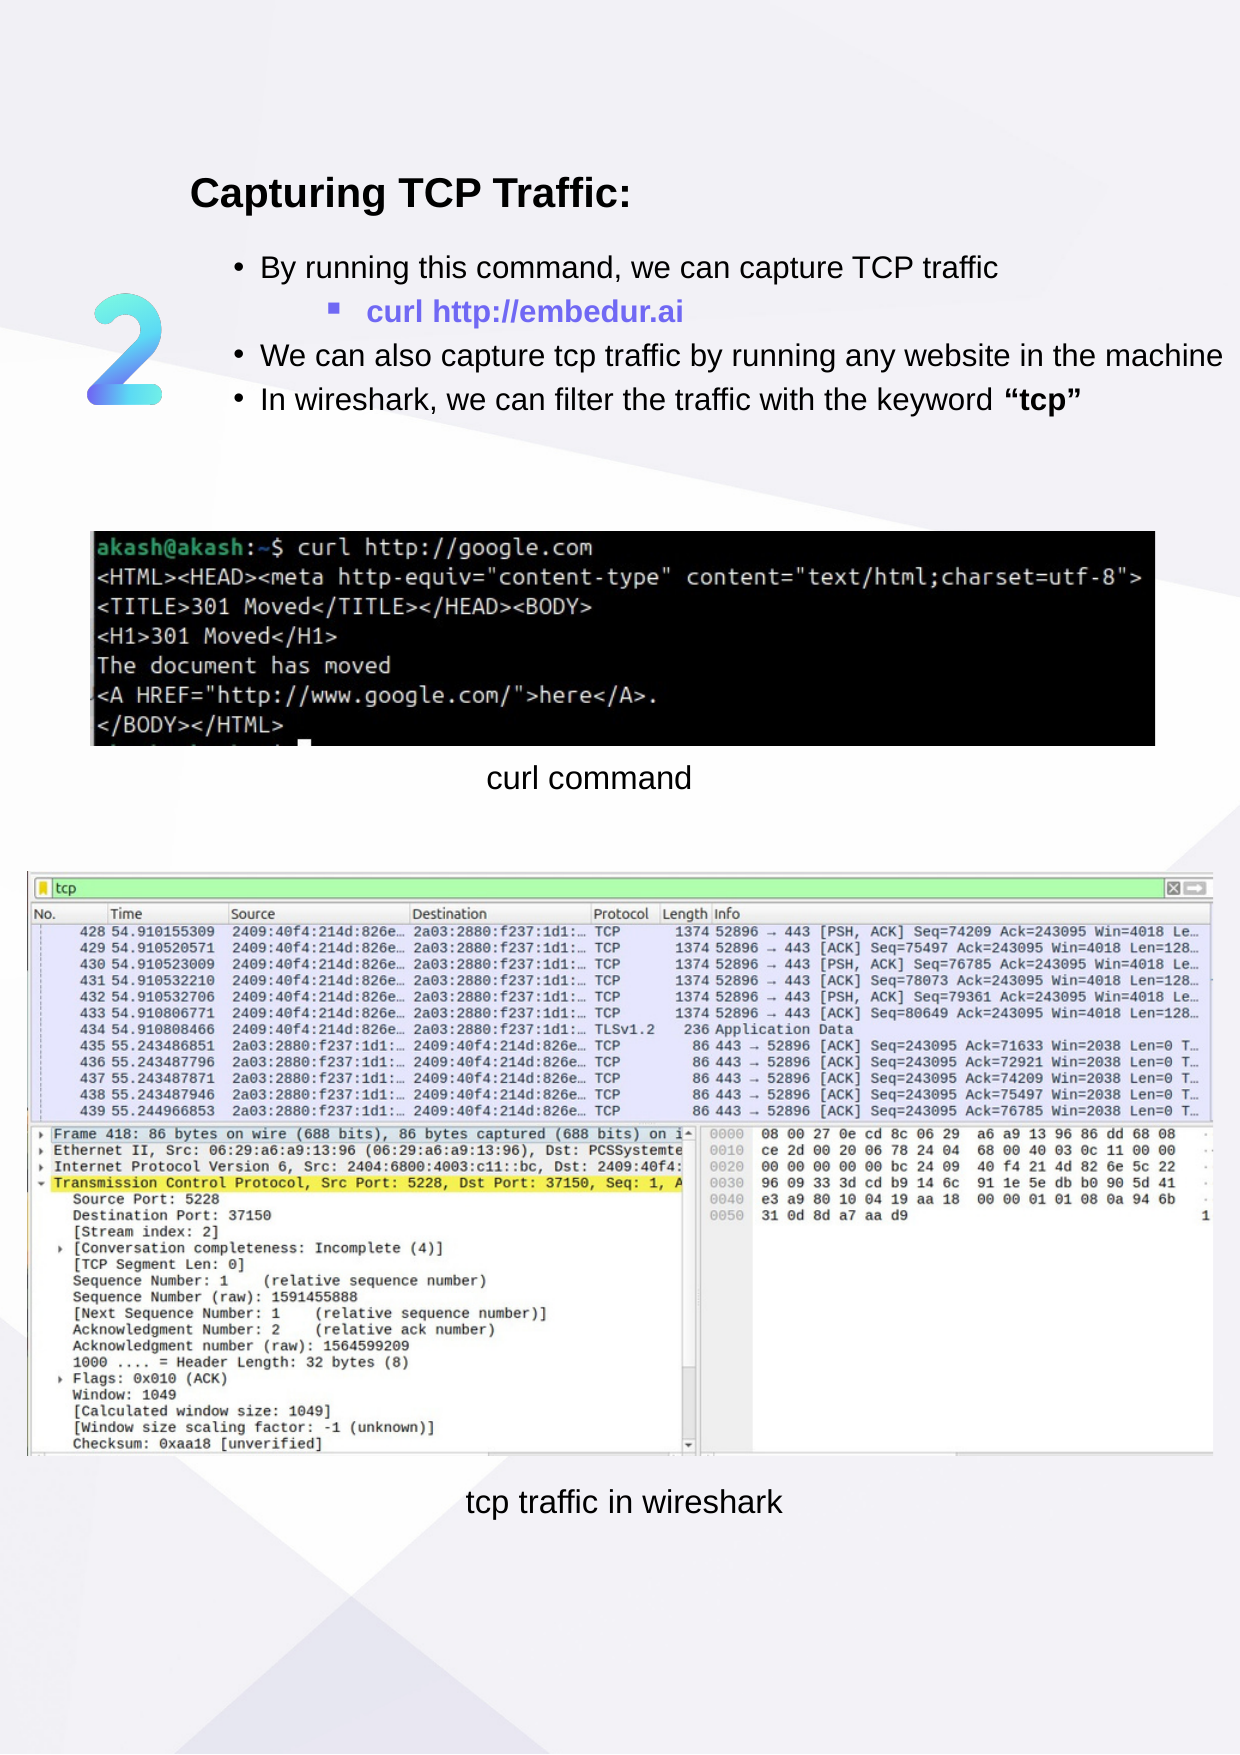

Capturing TCP Traffic:
By running this command, we can capture TCP traffic
curl http://embedur.ai
We can also capture tcp traffic by running any website in the machine
In wireshark, we can filter the traffic with the keyword “tcp”

curl command

tcp traffic in wireshark